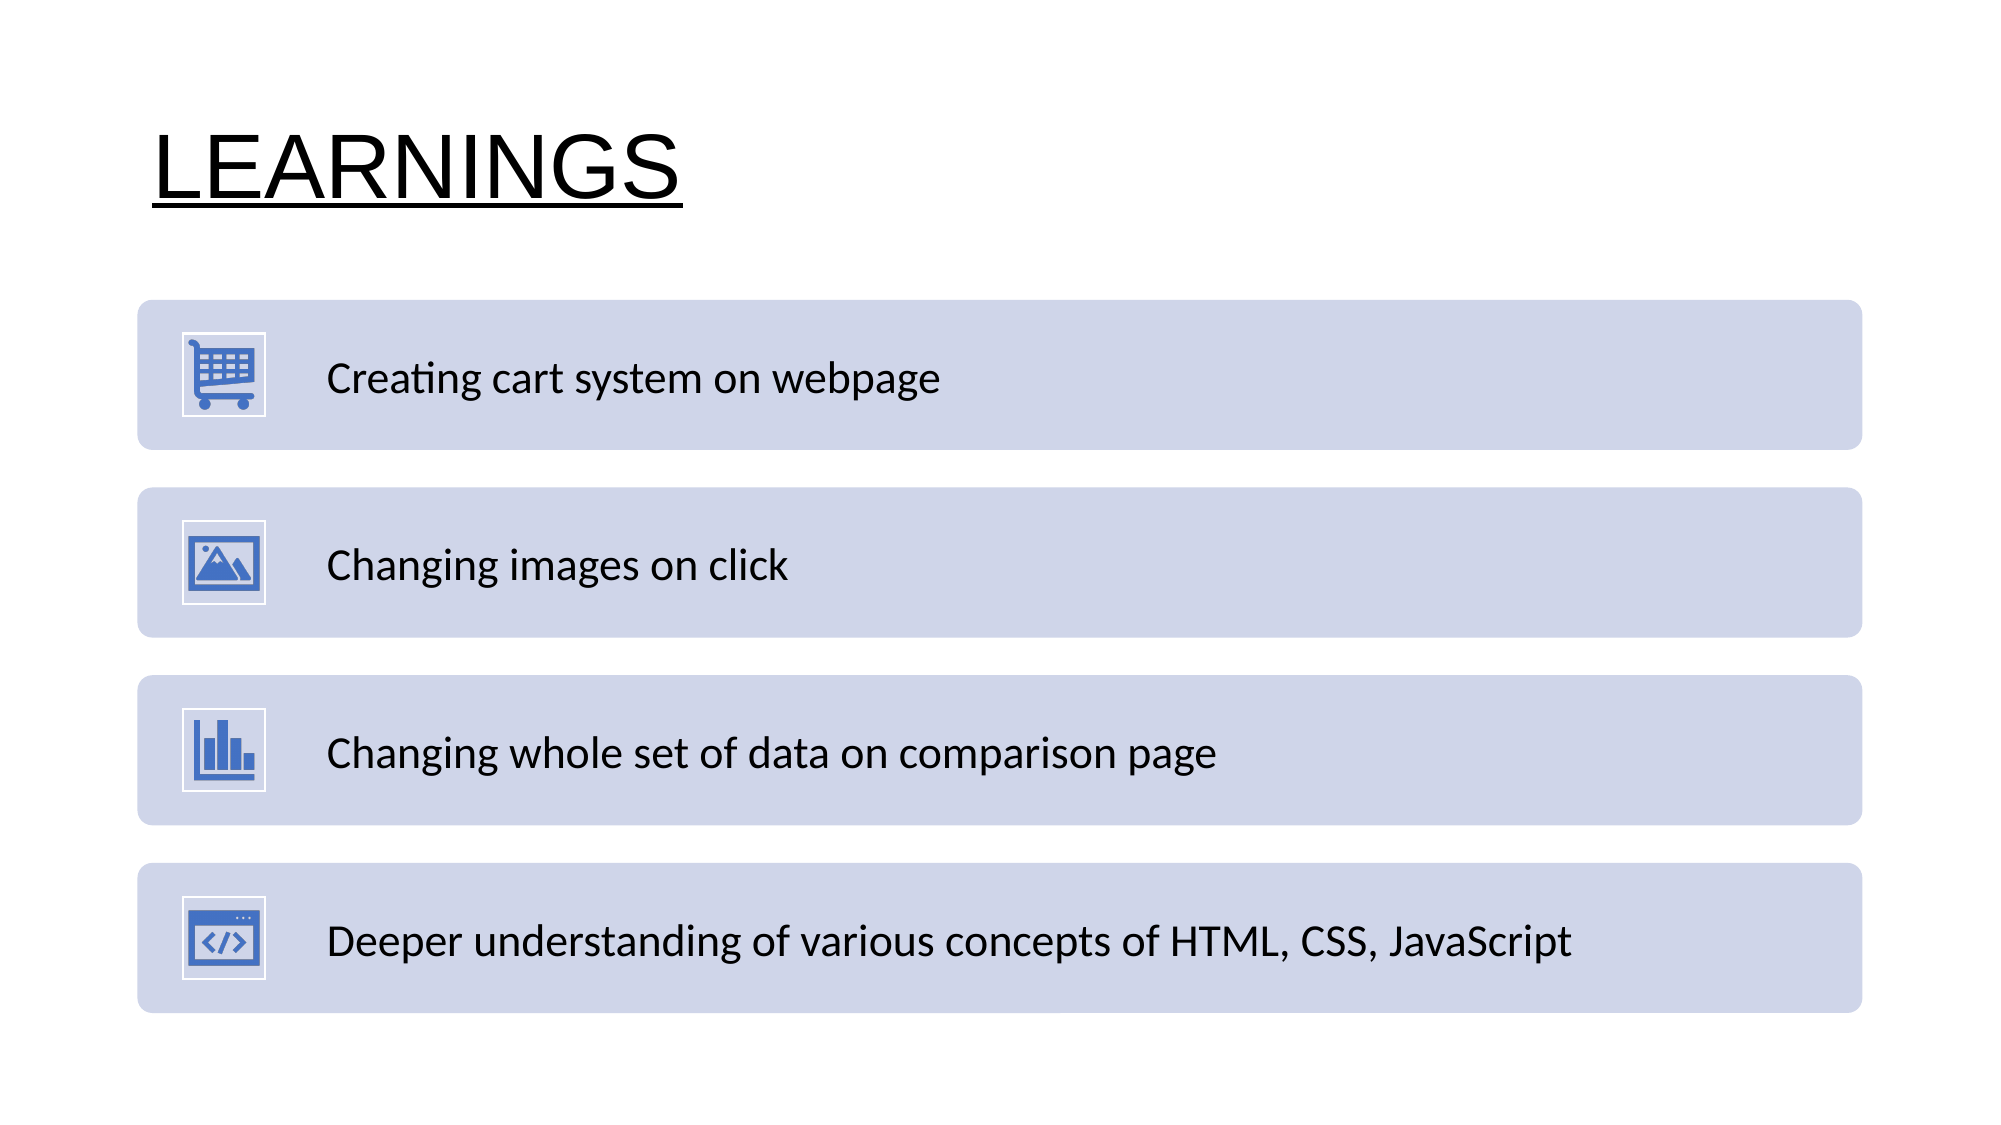

# LEARNINGS
Creating cart system on webpage
Changing images on click
Changing whole set of data on comparison page
Deeper understanding of various concepts of HTML, CSS, JavaScript